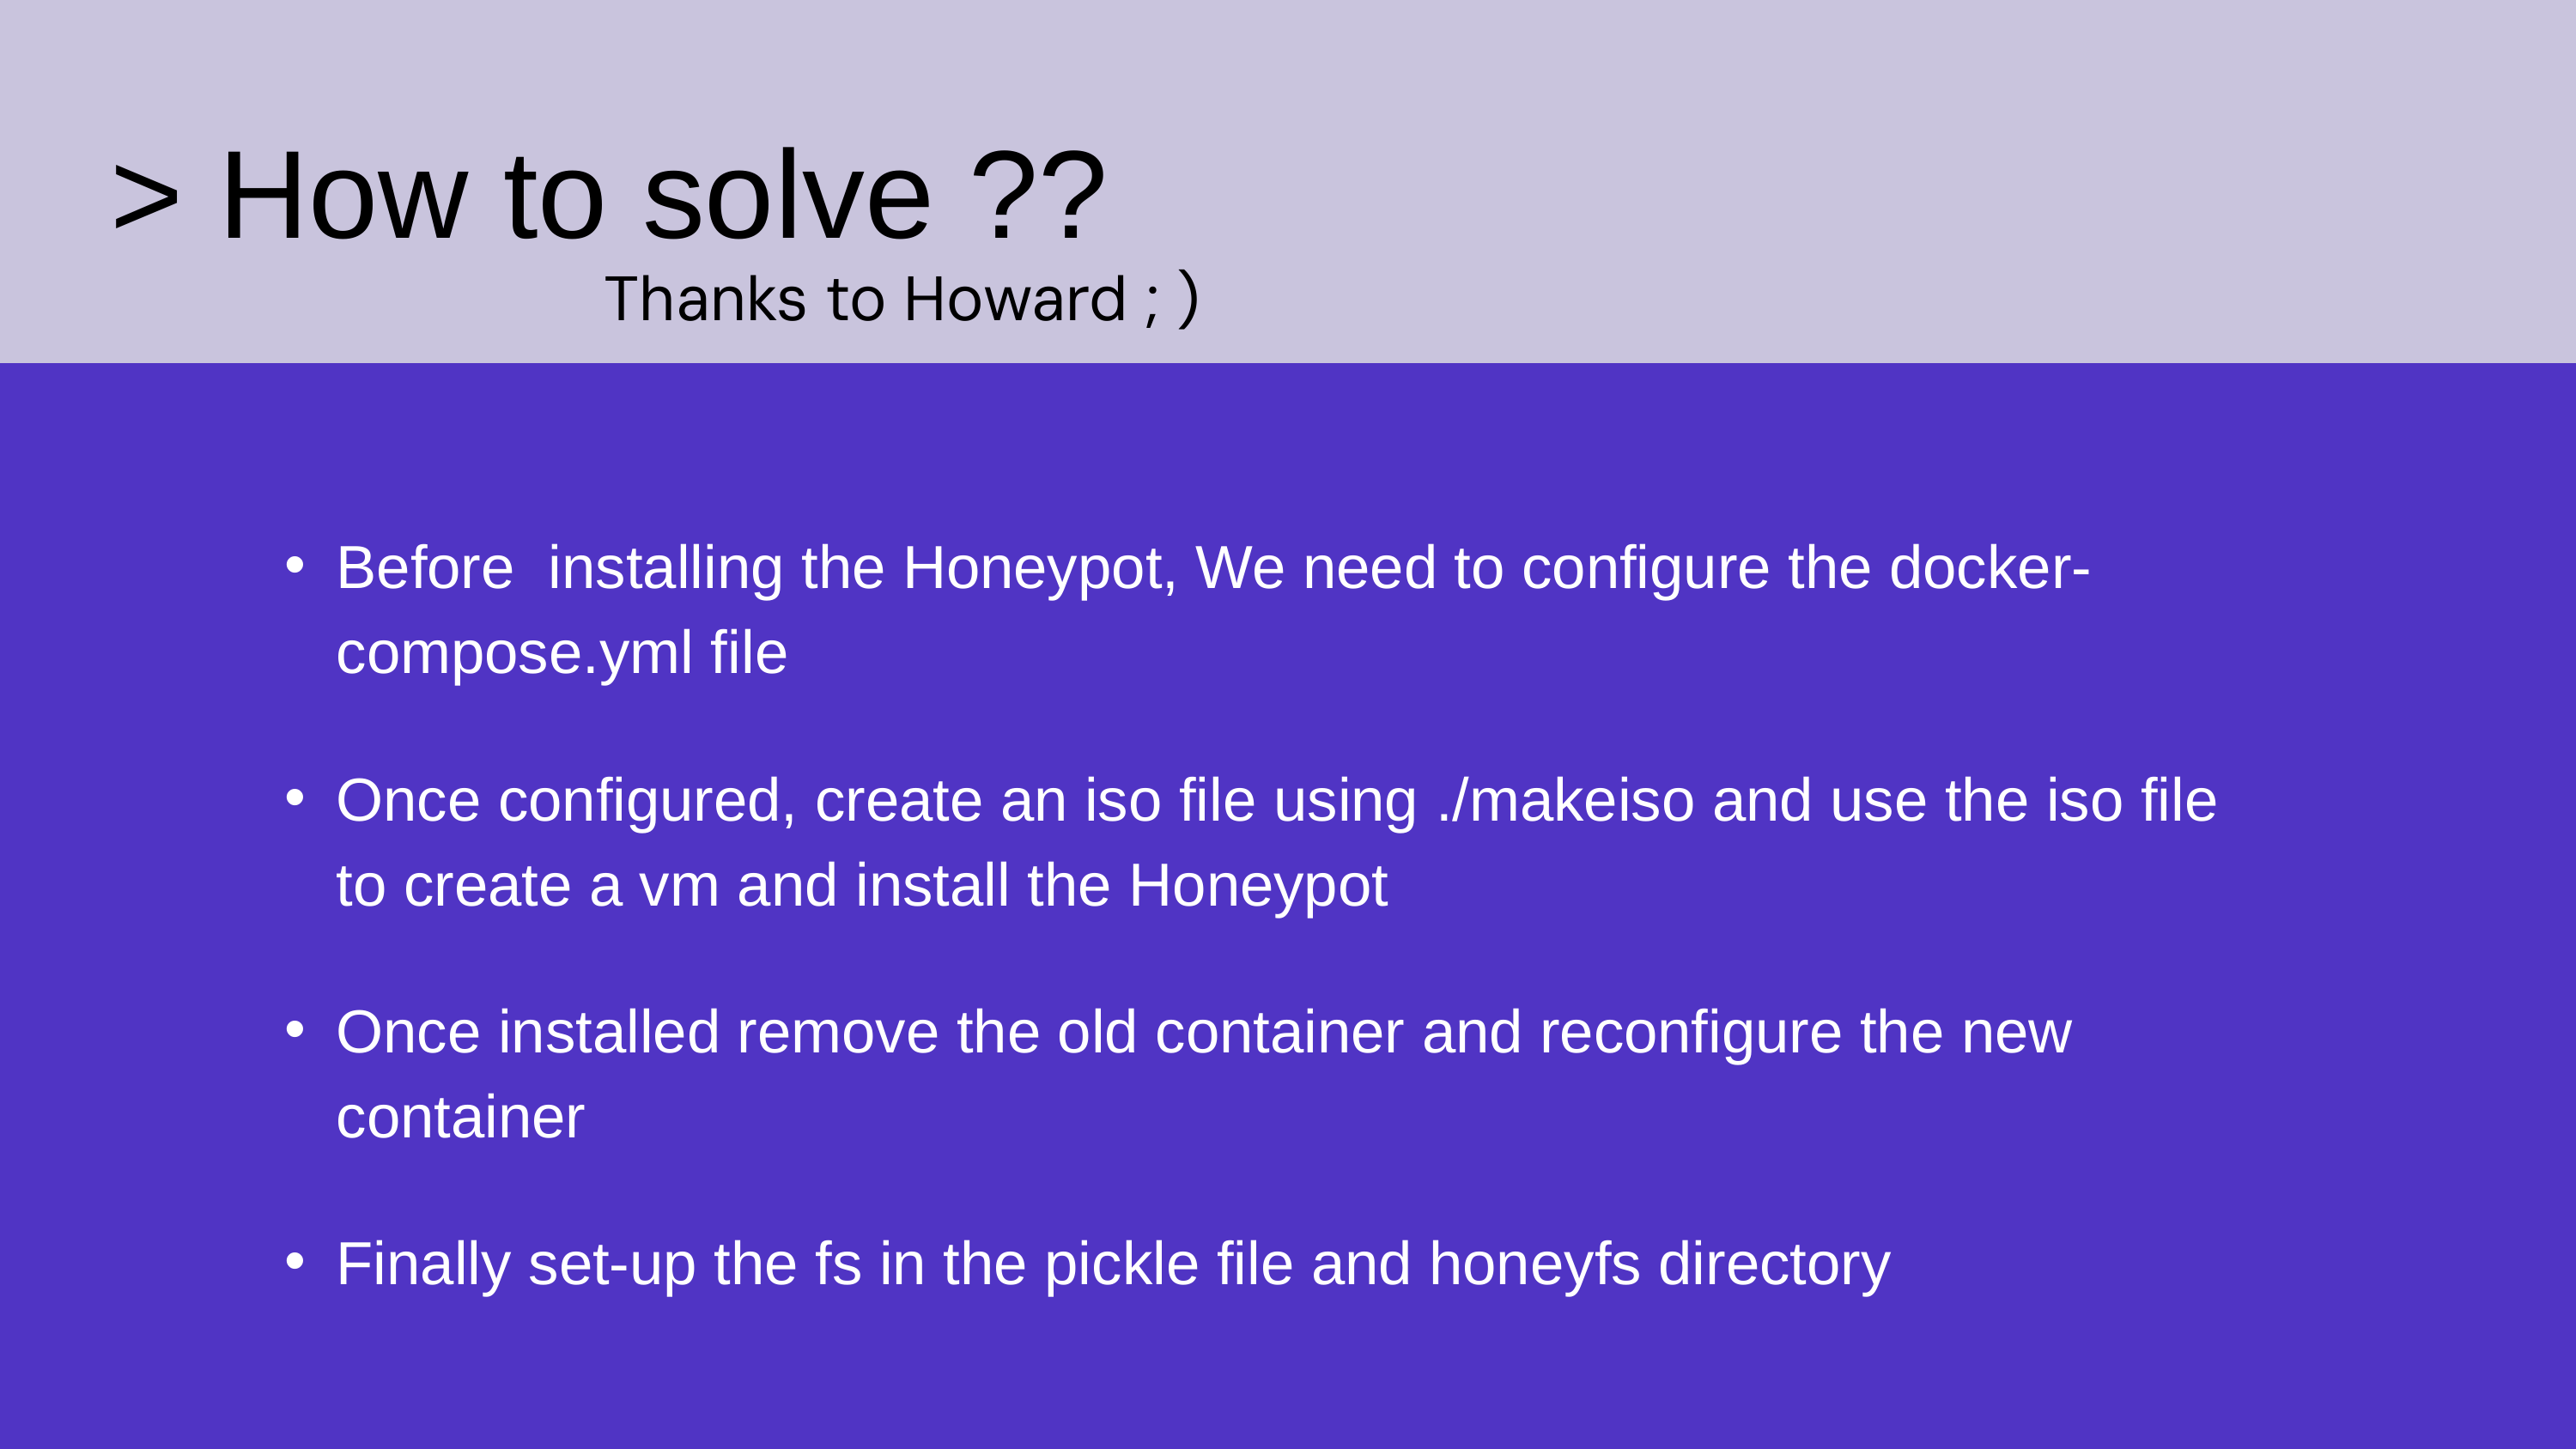

> How to solve ??
Thanks to Howard ; )
Before  installing the Honeypot, We need to configure the docker-compose.yml file
Once configured, create an iso file using ./makeiso and use the iso file to create a vm and install the Honeypot
Once installed remove the old container and reconfigure the new container
Finally set-up the fs in the pickle file and honeyfs directory